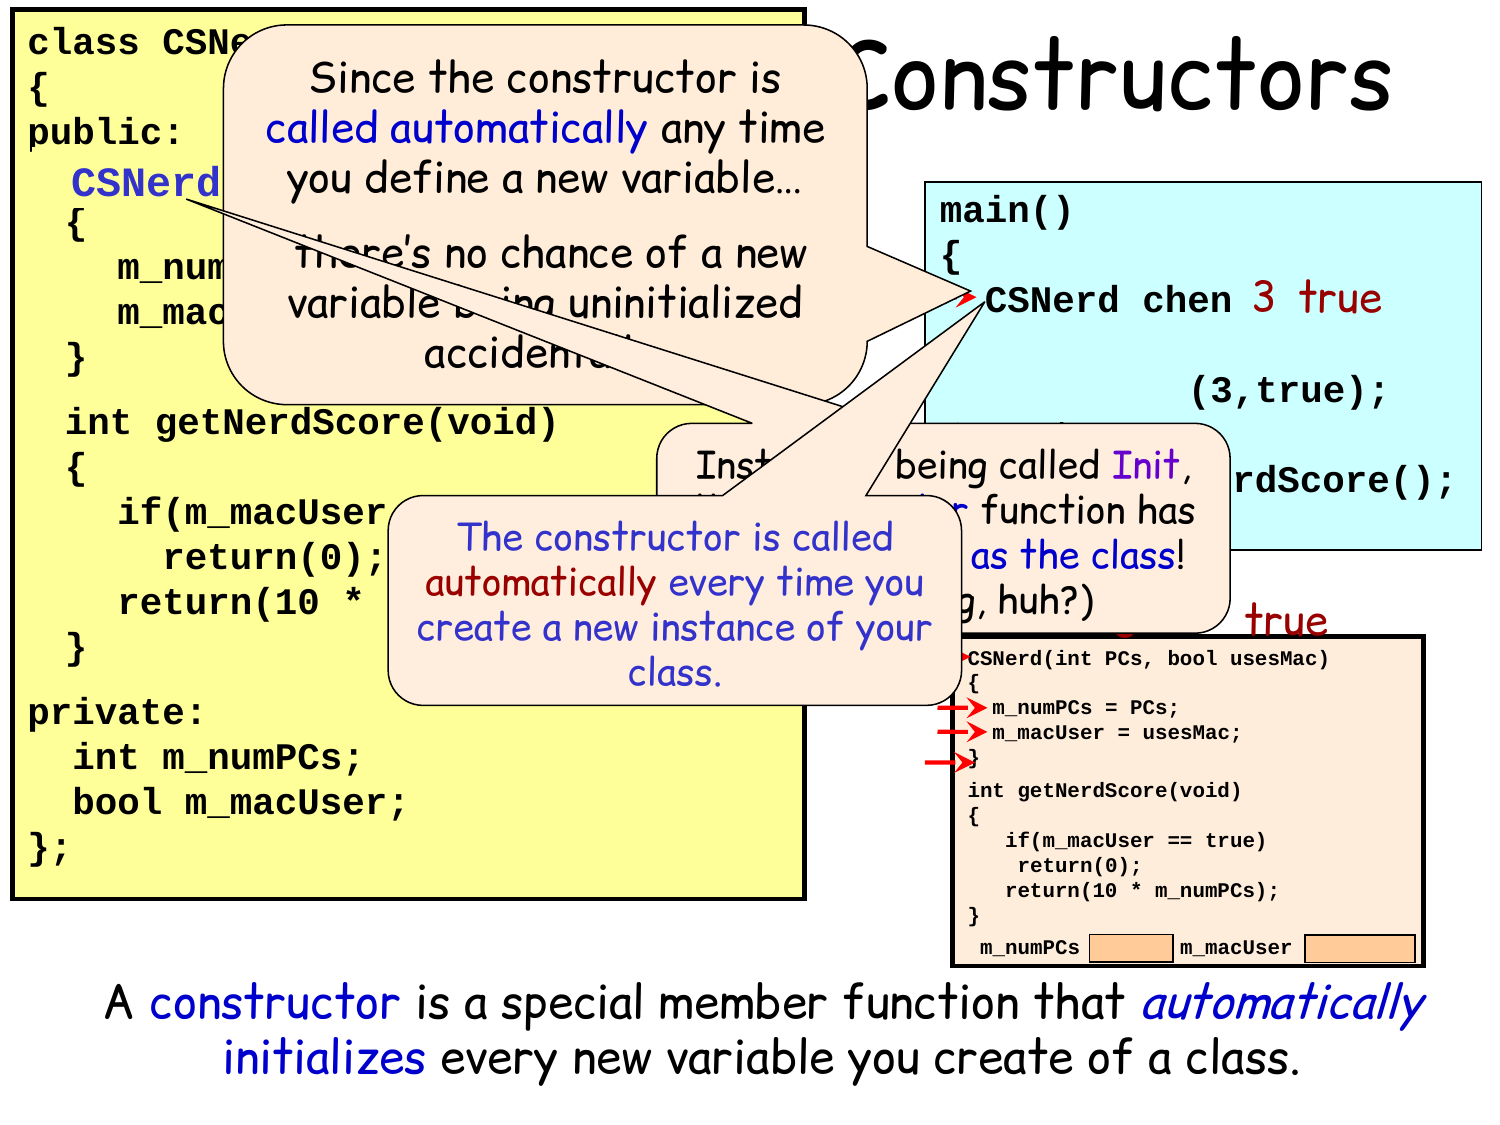

Constructors
class CSNerd
{
public:
	void Init(int PCs, bool usesMac)
	{
    m_numPCs = PCs;
    m_macUser = usesMac;
	}

	int getNerdScore(void)
	{
    if(m_macUser == true)
      return(0);
    return(10 * m_numPCs);
	}

private:
  int m_numPCs;
  bool m_macUser;
};

Since the constructor is called automatically any time you define a new variable…

 there’s no chance of a new variable being uninitialized accidentally.
CSNerd

(int PCs, bool usesMac)

main()
{
  CSNerd chen;

  chen.Init(3,true);
  cout <<
   chen.getNerdScore();
}

3
true

(3,true);

Instead of being called Init, the constructor function has the same name as the class! (Confusing, huh?)

The constructor is called automatically every time you create a new instance of your class.
true
3
chen
CSNerd(int PCs, bool usesMac)
{
  m_numPCs = PCs;
  m_macUser = usesMac;
}

int getNerdScore(void)
{
   if(m_macUser == true)
    return(0);
   return(10 * m_numPCs);
}

 m_numPCs        m_macUser

A constructor is a special member function that automatically initializes every new variable you create of a class.